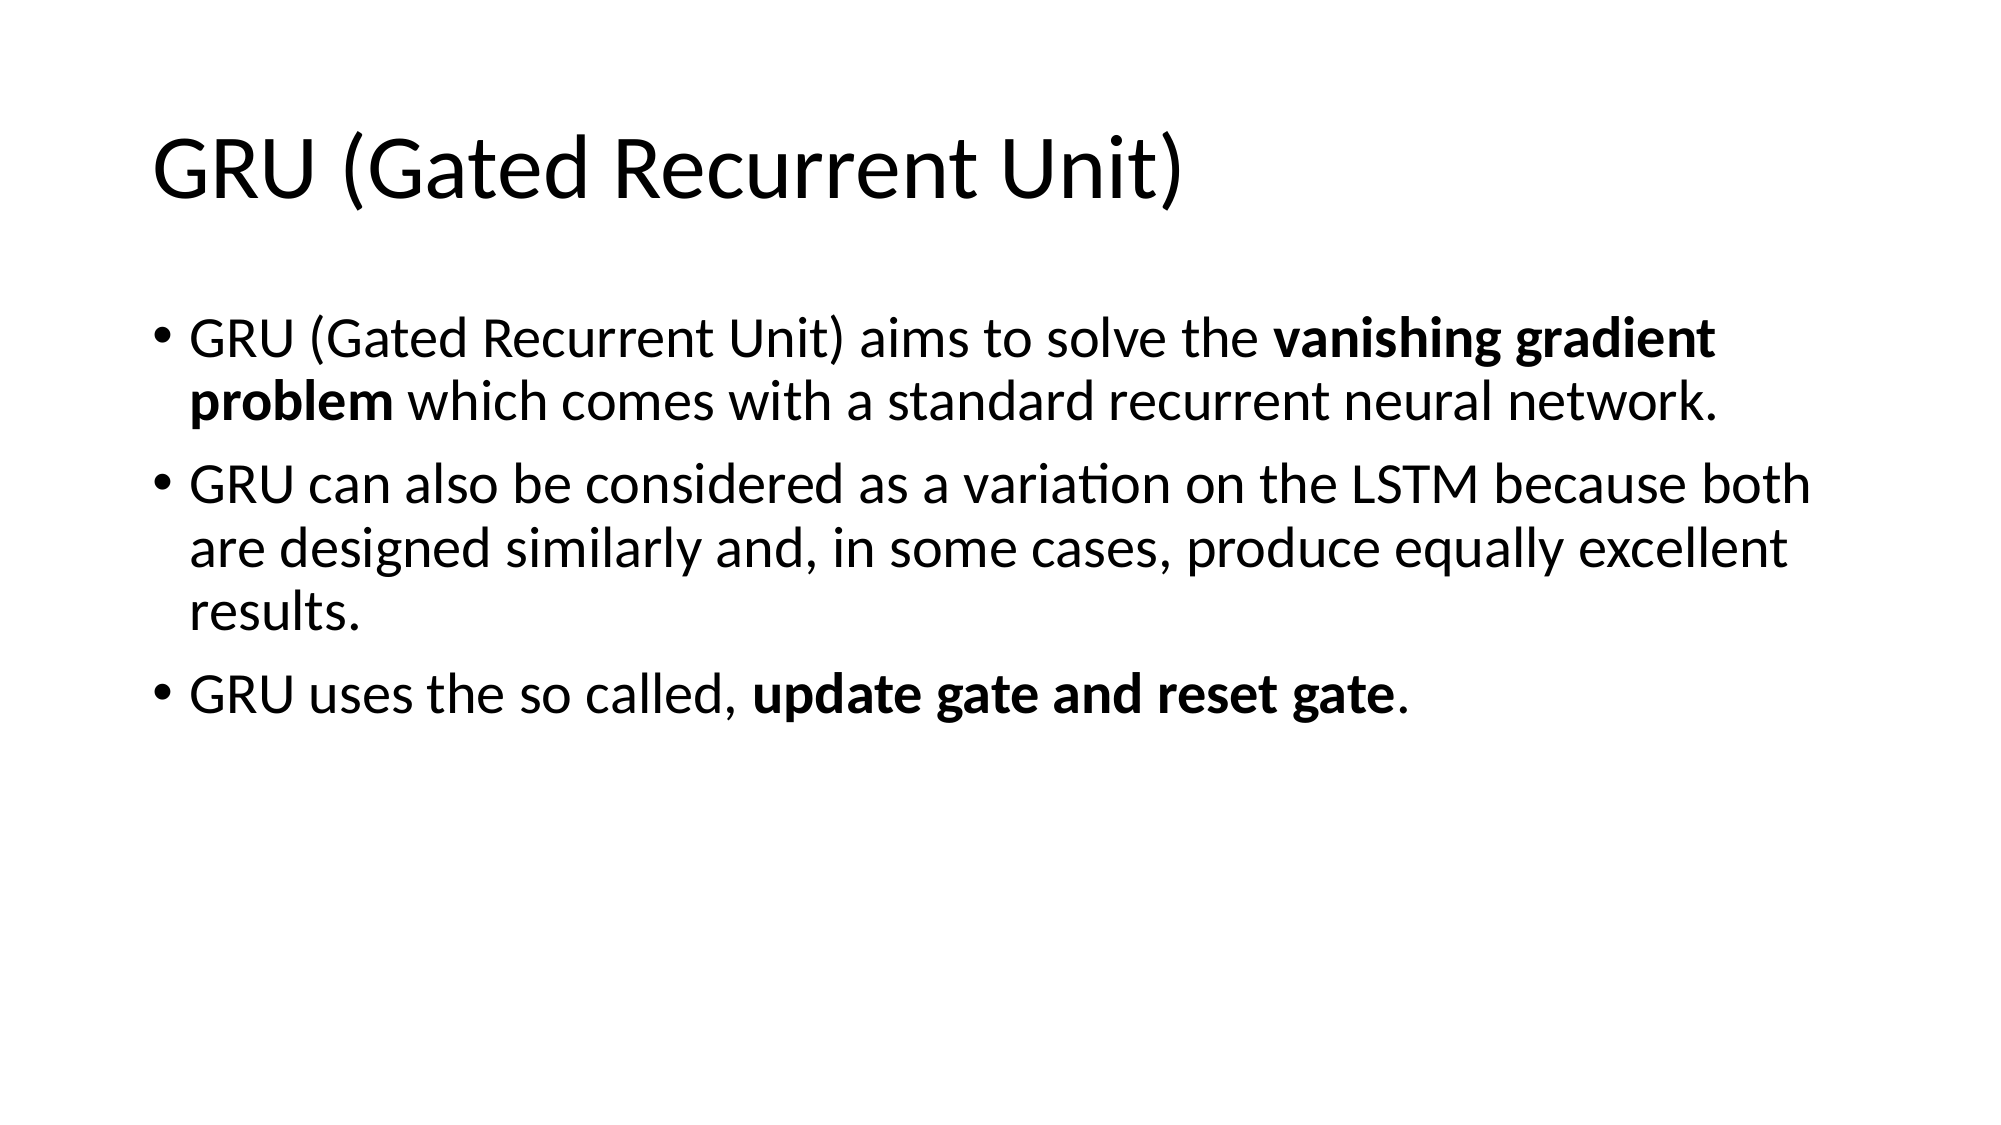

# GRU (Gated Recurrent Unit)
GRU (Gated Recurrent Unit) aims to solve the vanishing gradient problem which comes with a standard recurrent neural network.
GRU can also be considered as a variation on the LSTM because both are designed similarly and, in some cases, produce equally excellent results.
GRU uses the so called, update gate and reset gate.